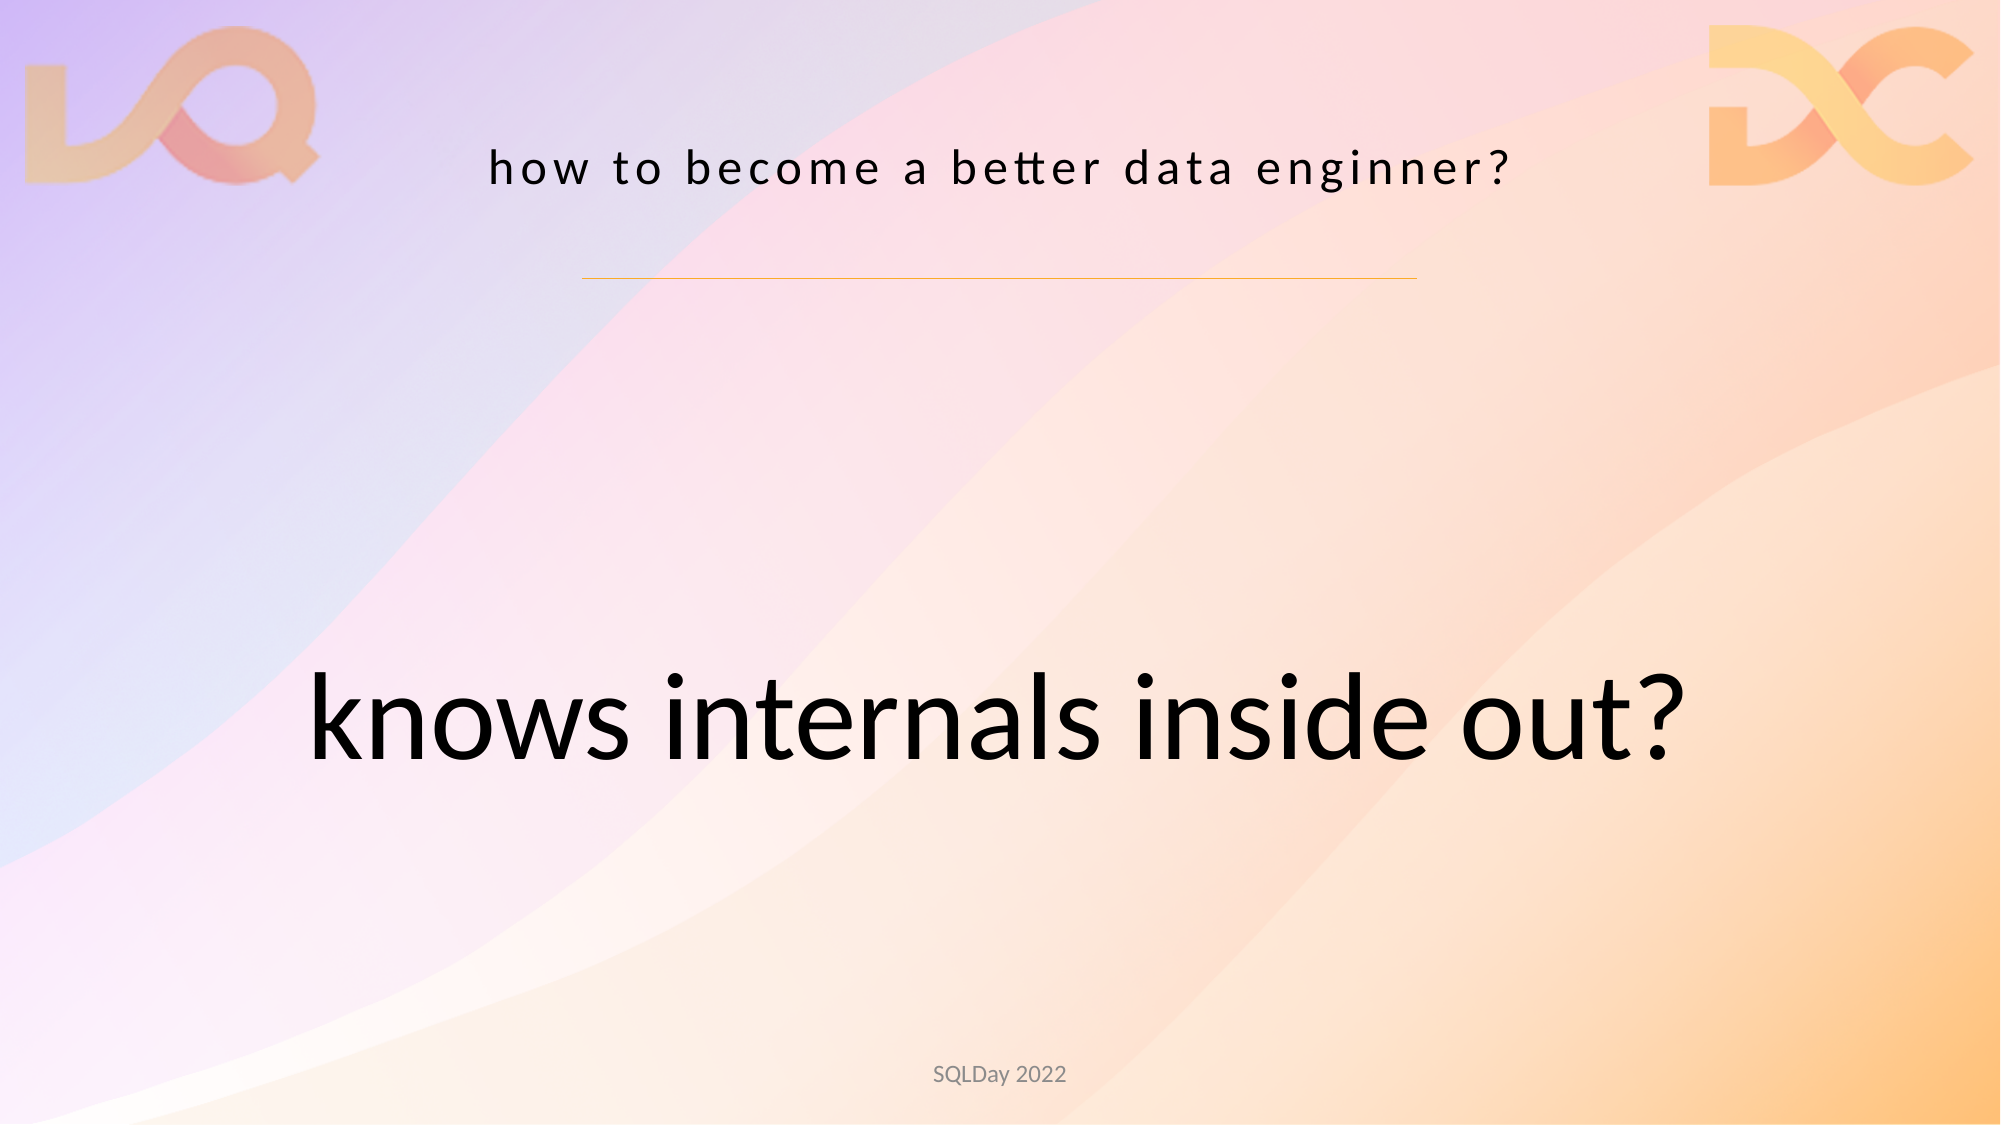

# how to become a better data enginner?
knows internals inside out?
SQLDay 2022